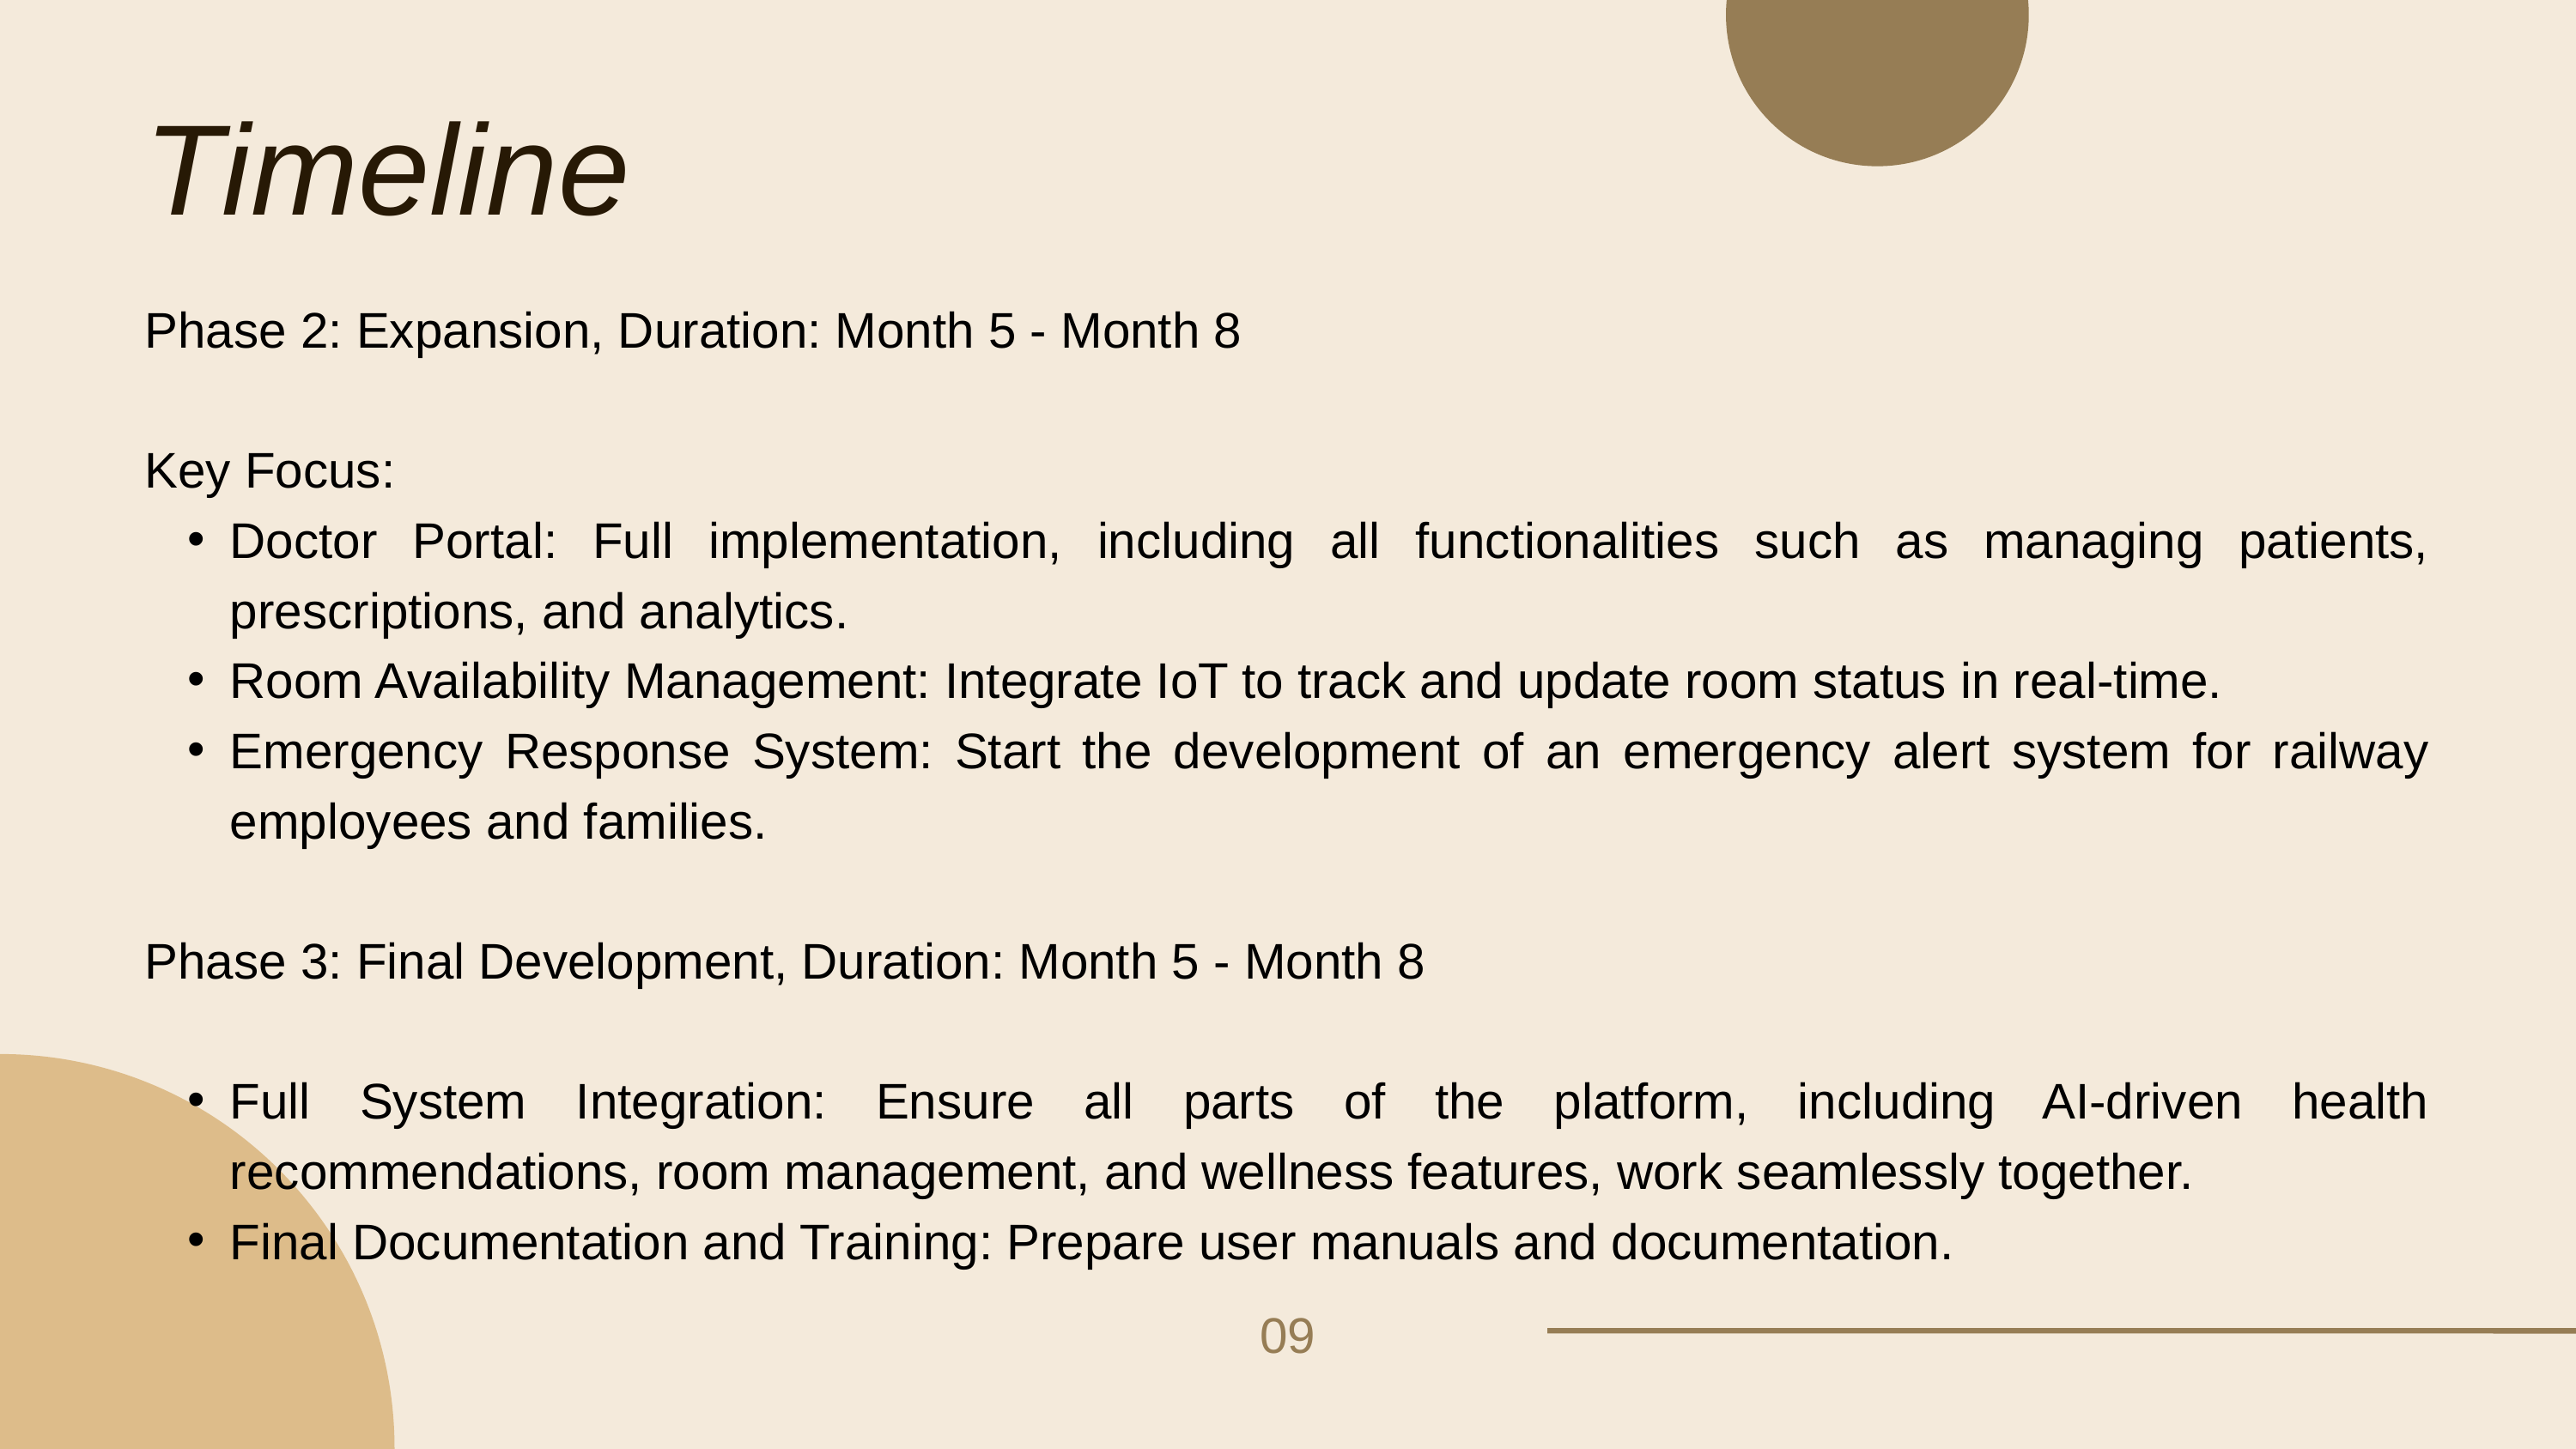

Timeline
Phase 2: Expansion, Duration: Month 5 - Month 8

Key Focus:
Doctor Portal: Full implementation, including all functionalities such as managing patients, prescriptions, and analytics.
Room Availability Management: Integrate IoT to track and update room status in real-time.
Emergency Response System: Start the development of an emergency alert system for railway employees and families.

Phase 3: Final Development, Duration: Month 5 - Month 8

Full System Integration: Ensure all parts of the platform, including AI-driven health recommendations, room management, and wellness features, work seamlessly together.
Final Documentation and Training: Prepare user manuals and documentation.

09